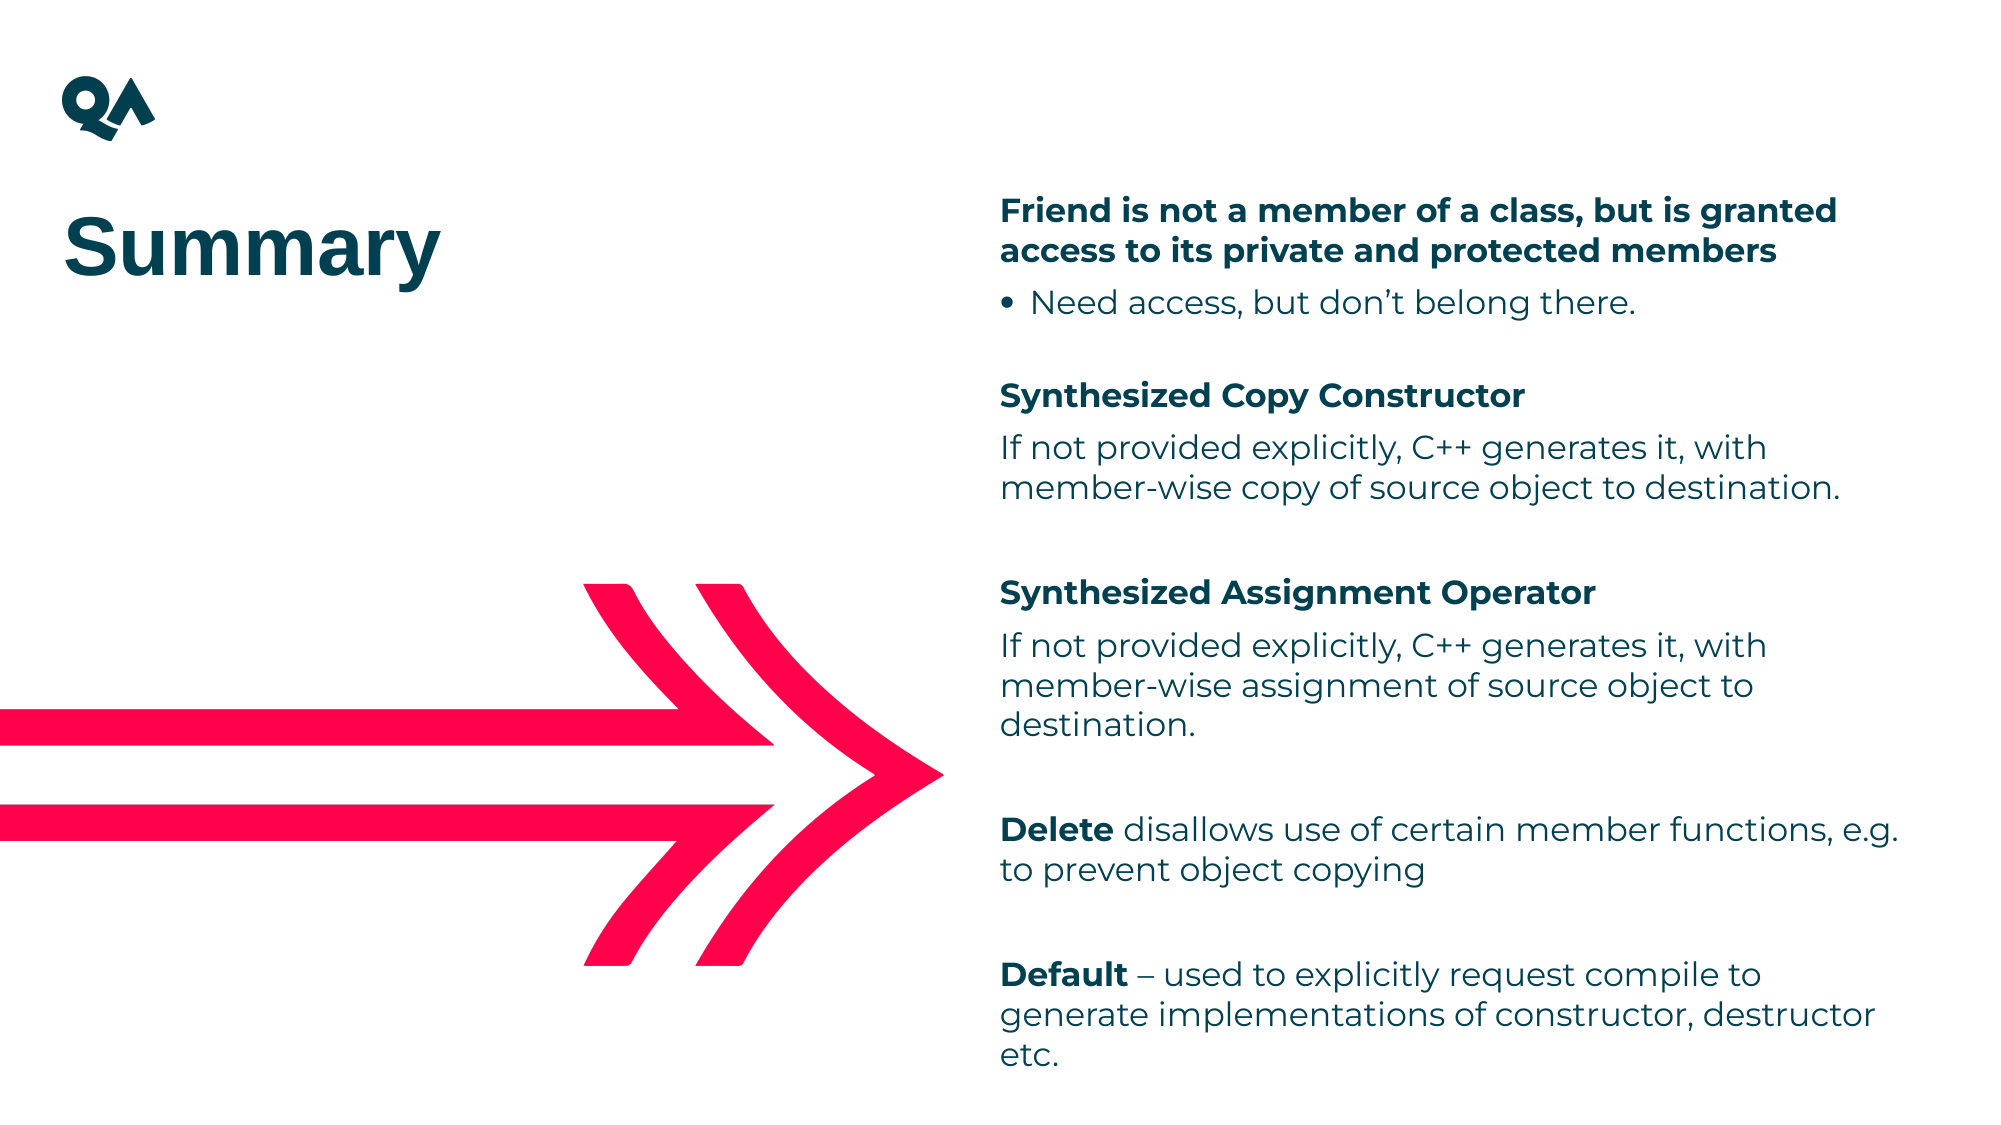

Friend is not a member of a class, but is granted access to its private and protected members
Need access, but don’t belong there.
Synthesized Copy Constructor
If not provided explicitly, C++ generates it, with member-wise copy of source object to destination.

Synthesized Assignment Operator
If not provided explicitly, C++ generates it, with member-wise assignment of source object to destination.

Delete disallows use of certain member functions, e.g. to prevent object copying

Default – used to explicitly request compile to generate implementations of constructor, destructor etc.

Summary